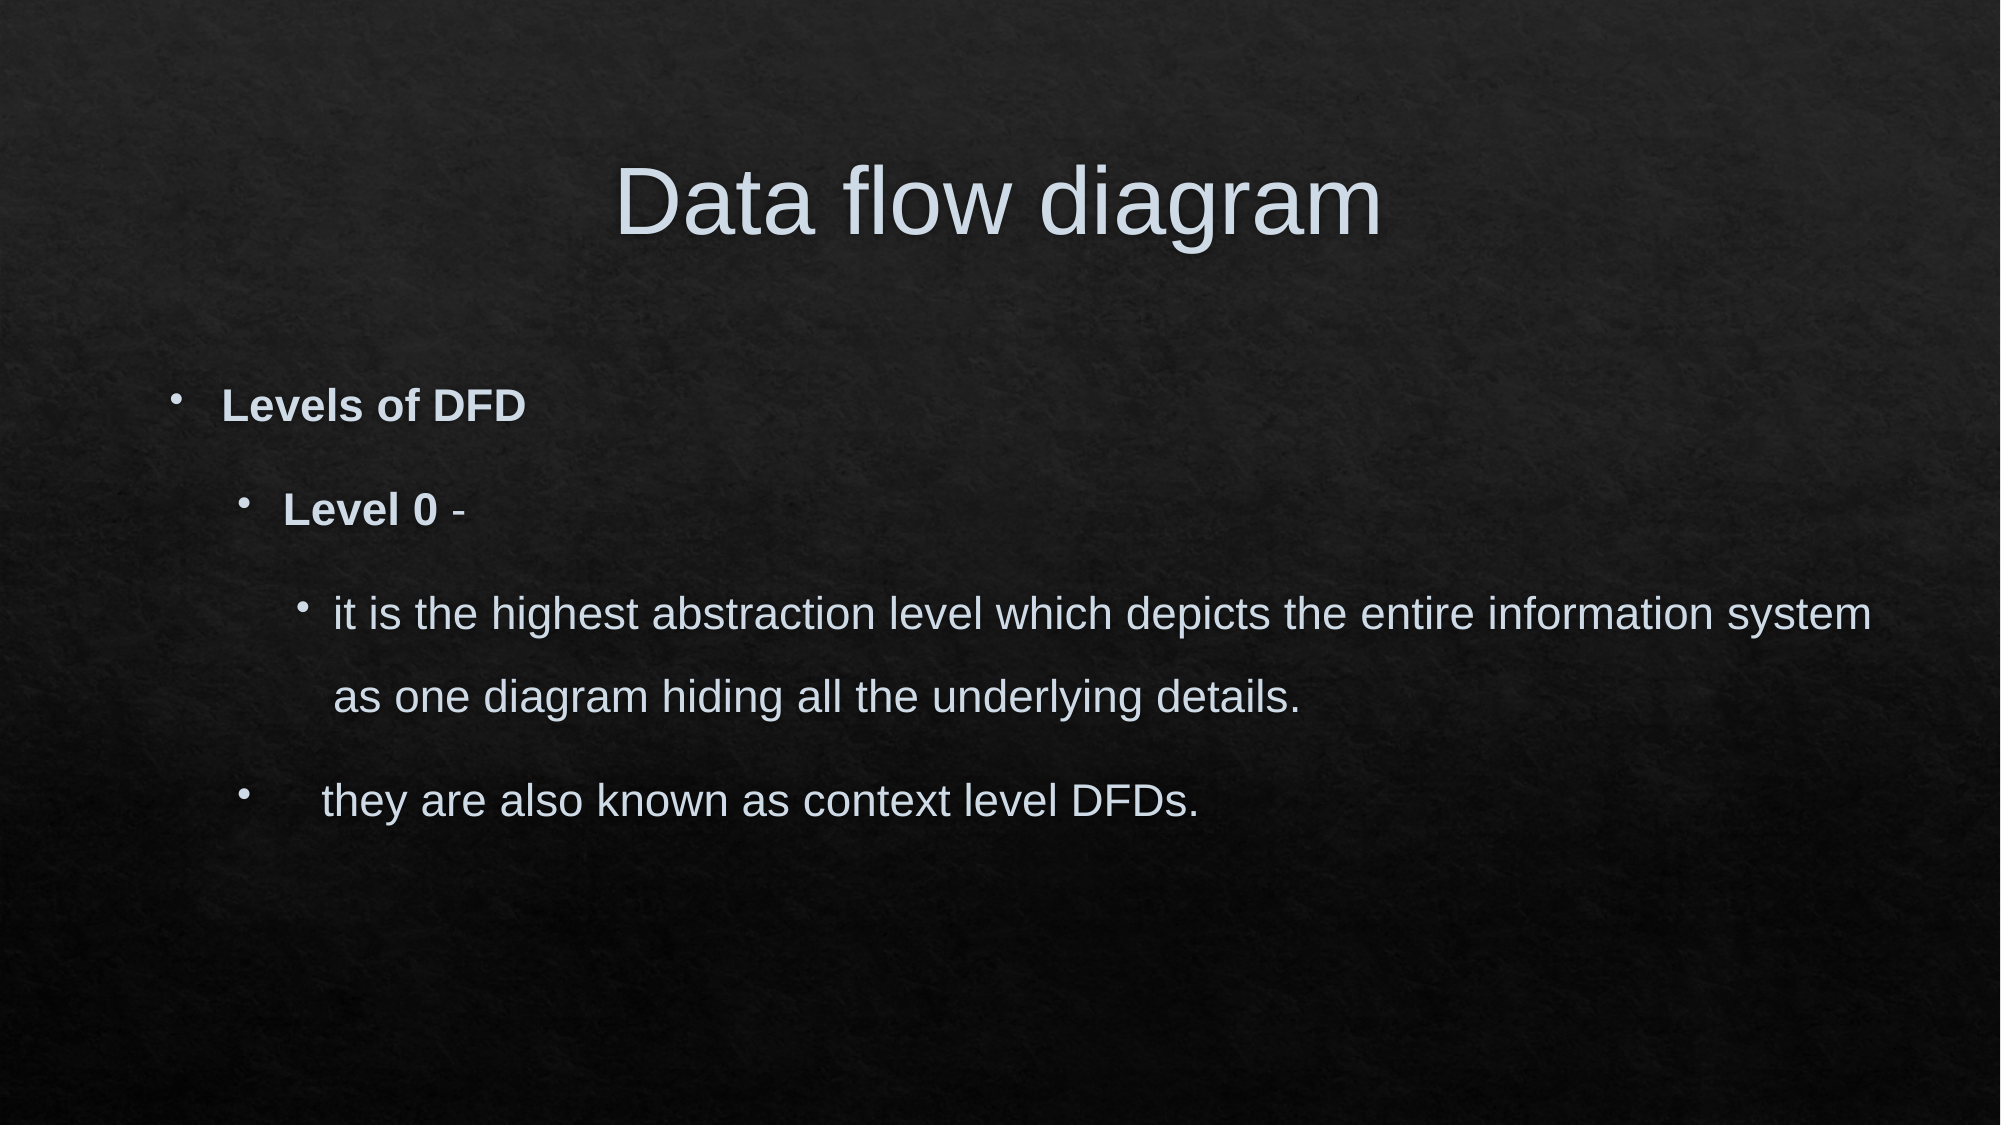

# Data flow diagram
Levels of DFD
Level 0 -
it is the highest abstraction level which depicts the entire information system as one diagram hiding all the underlying details.
   they are also known as context level DFDs.